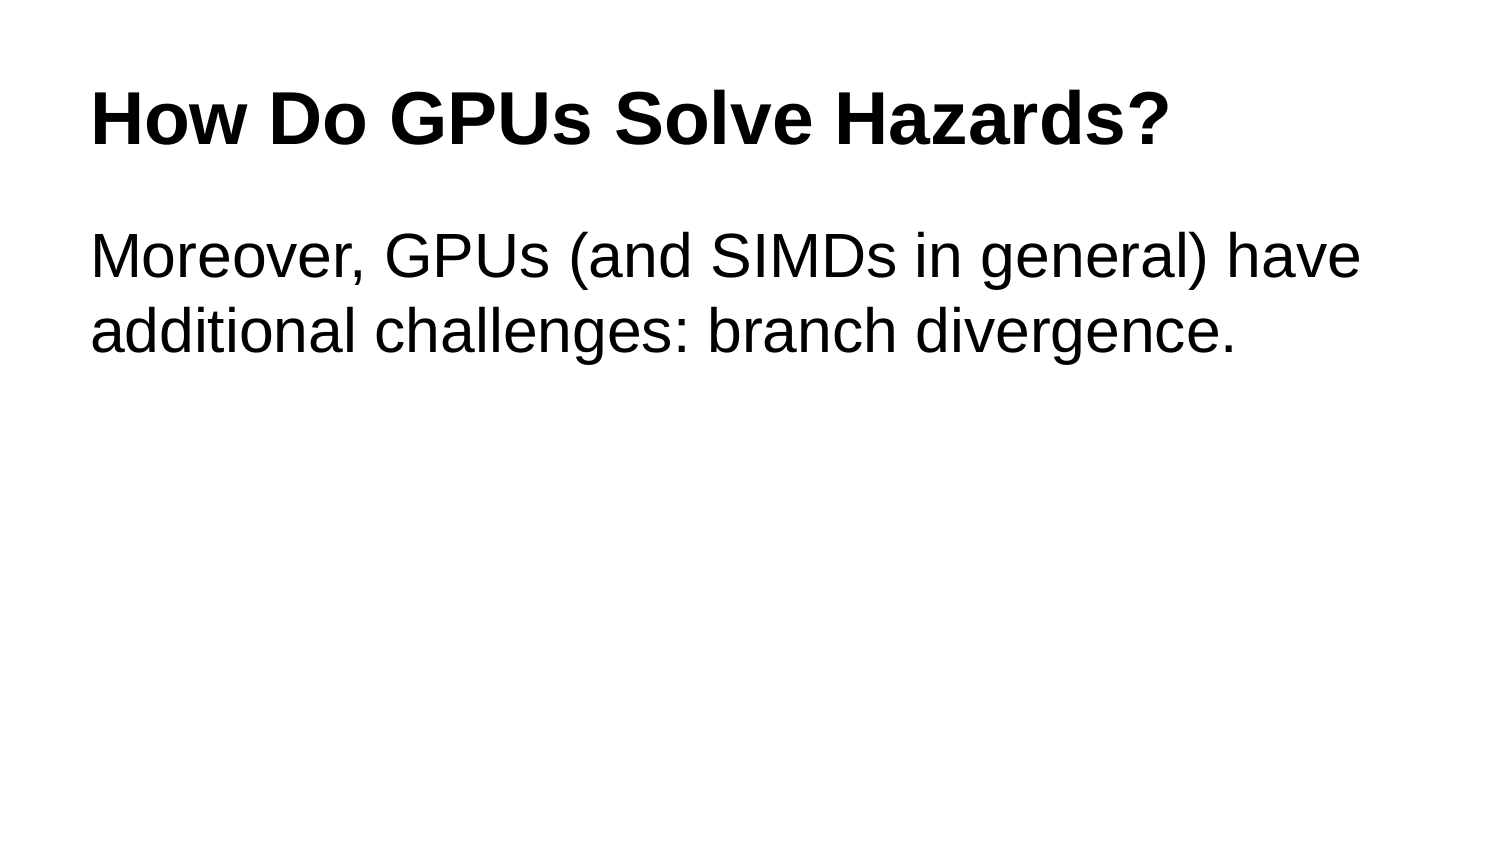

# How Do GPUs Solve Hazards?
Moreover, GPUs (and SIMDs in general) have additional challenges: branch divergence.